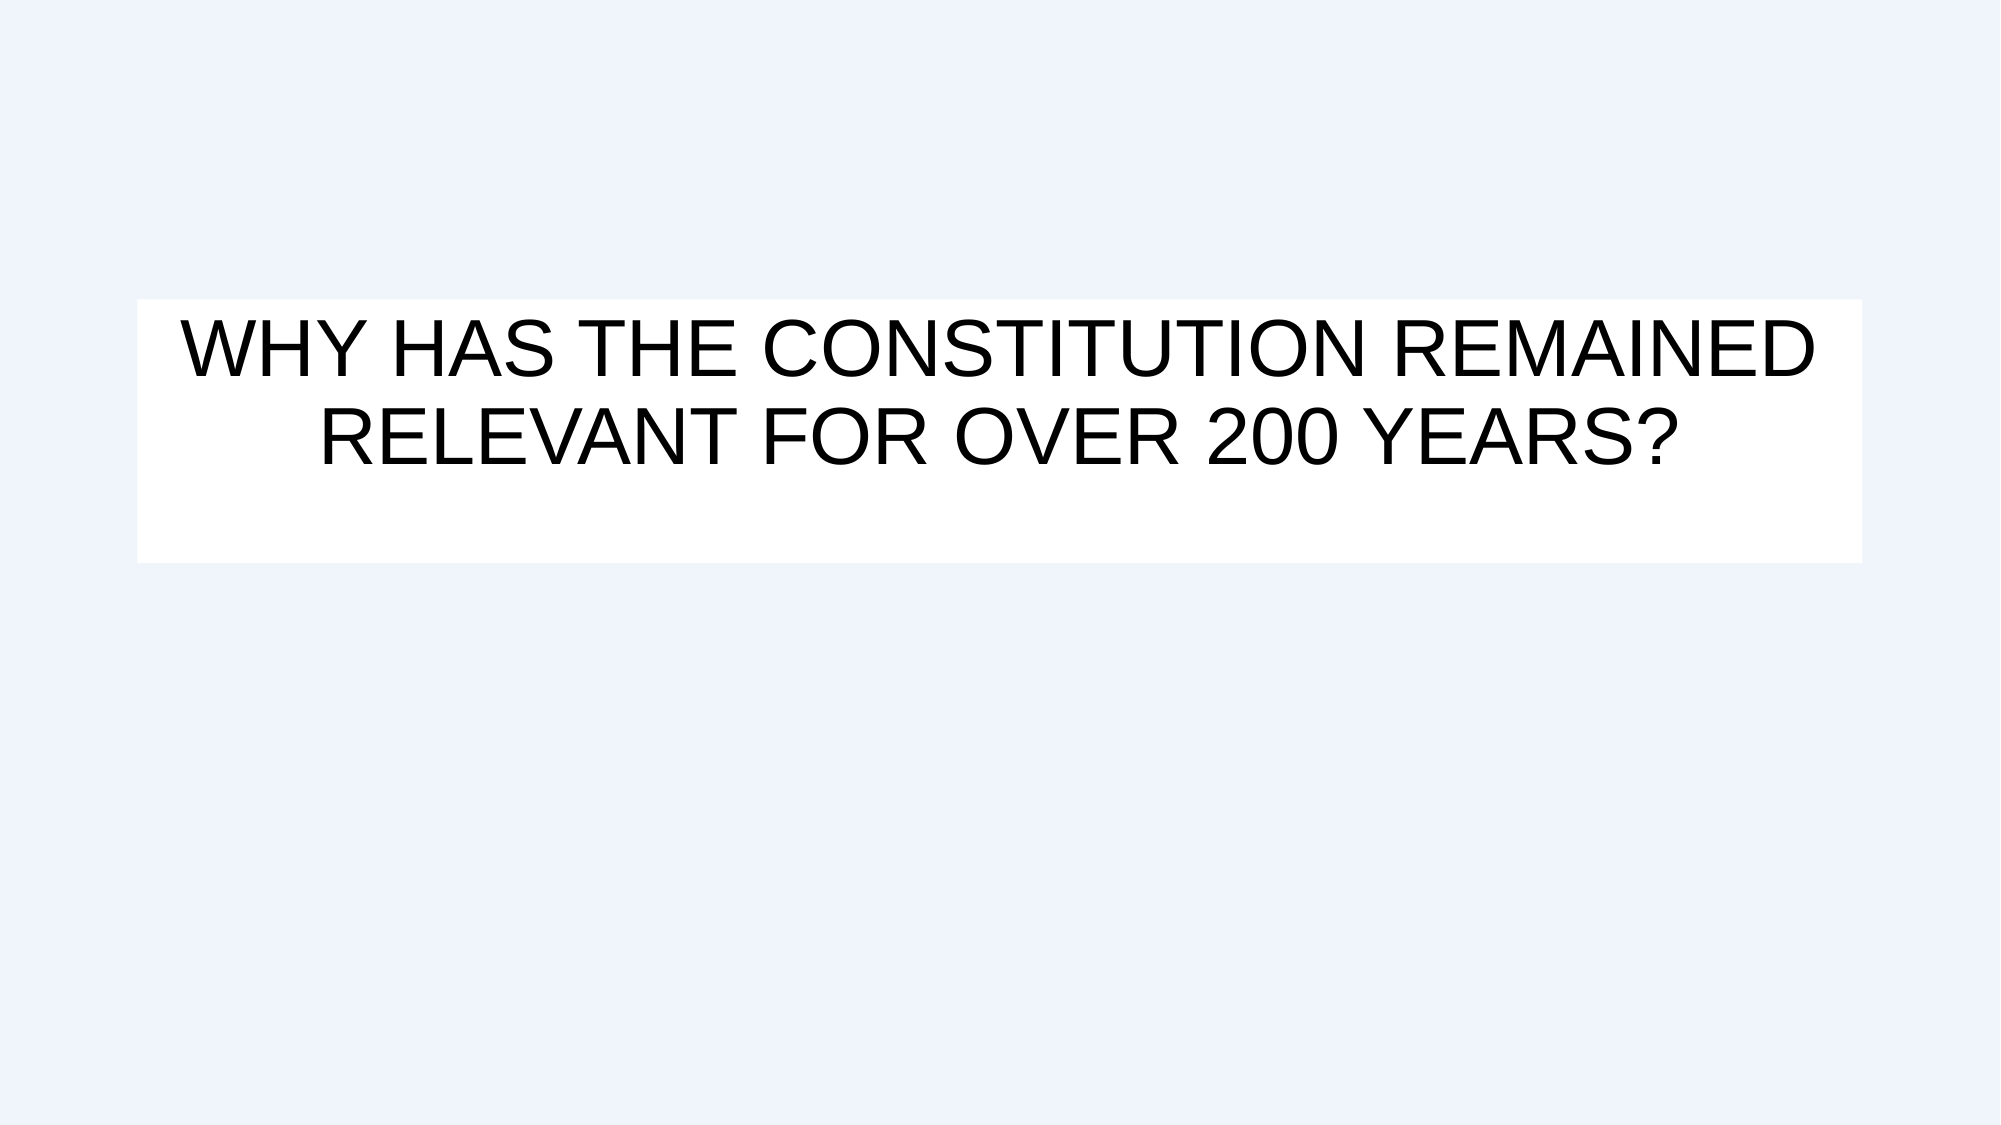

Why has the Constitution remained relevant for over 200 years?